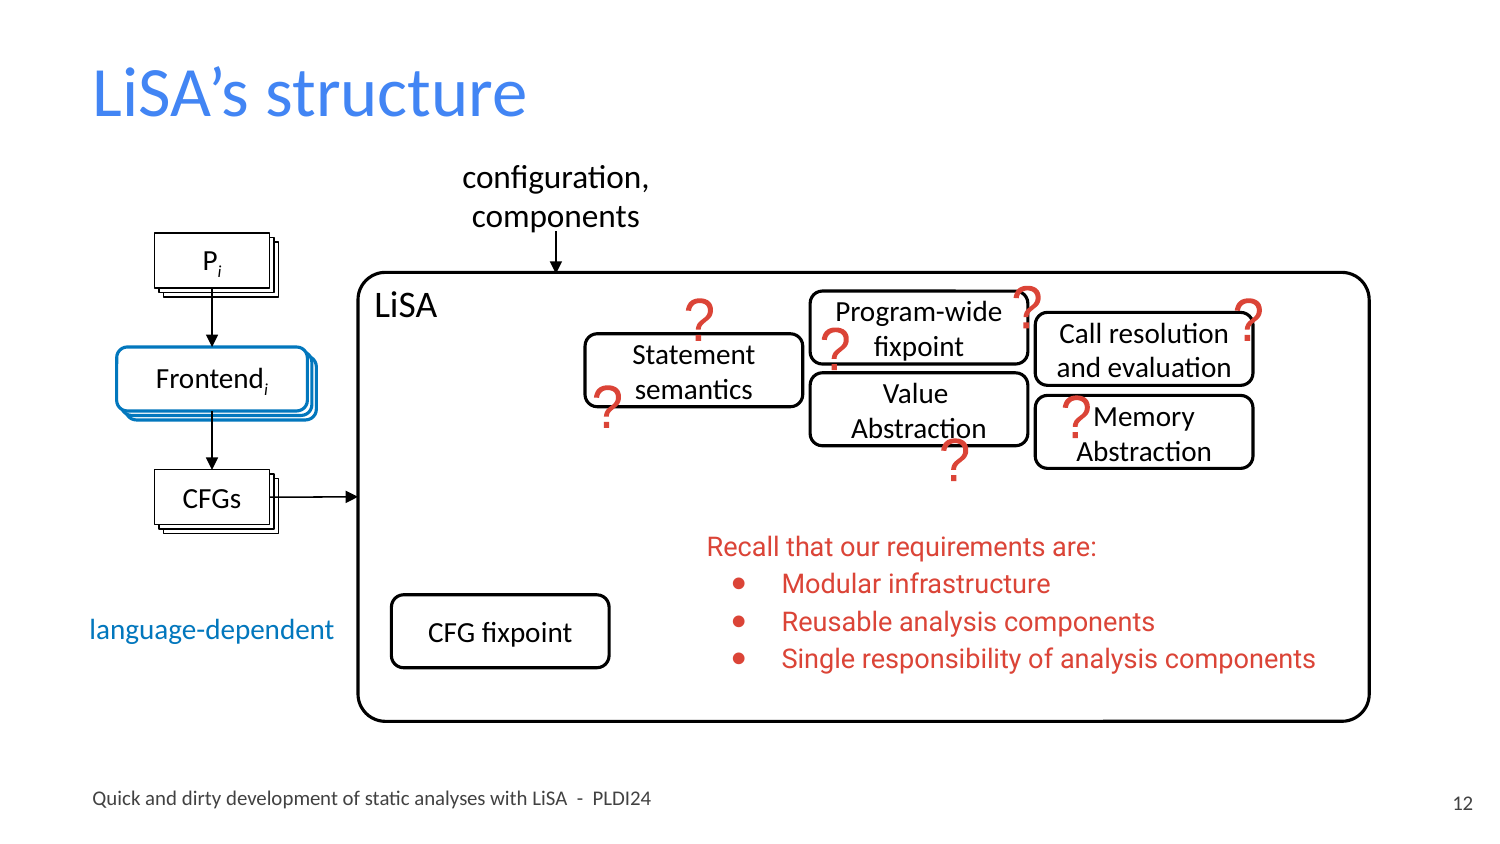

# LiSA’s structure
configuration,
components
Pi

 LiSA
?
Program-wide
fixpoint
?
?
Call resolution
and evaluation
?
Statement
semantics
Frontendi

Value
Abstraction
?
?
Memory
Abstraction
?
CFGs

Recall that our requirements are:
Modular infrastructure
Reusable analysis components
Single responsibility of analysis components
CFG fixpoint
language-dependent

12